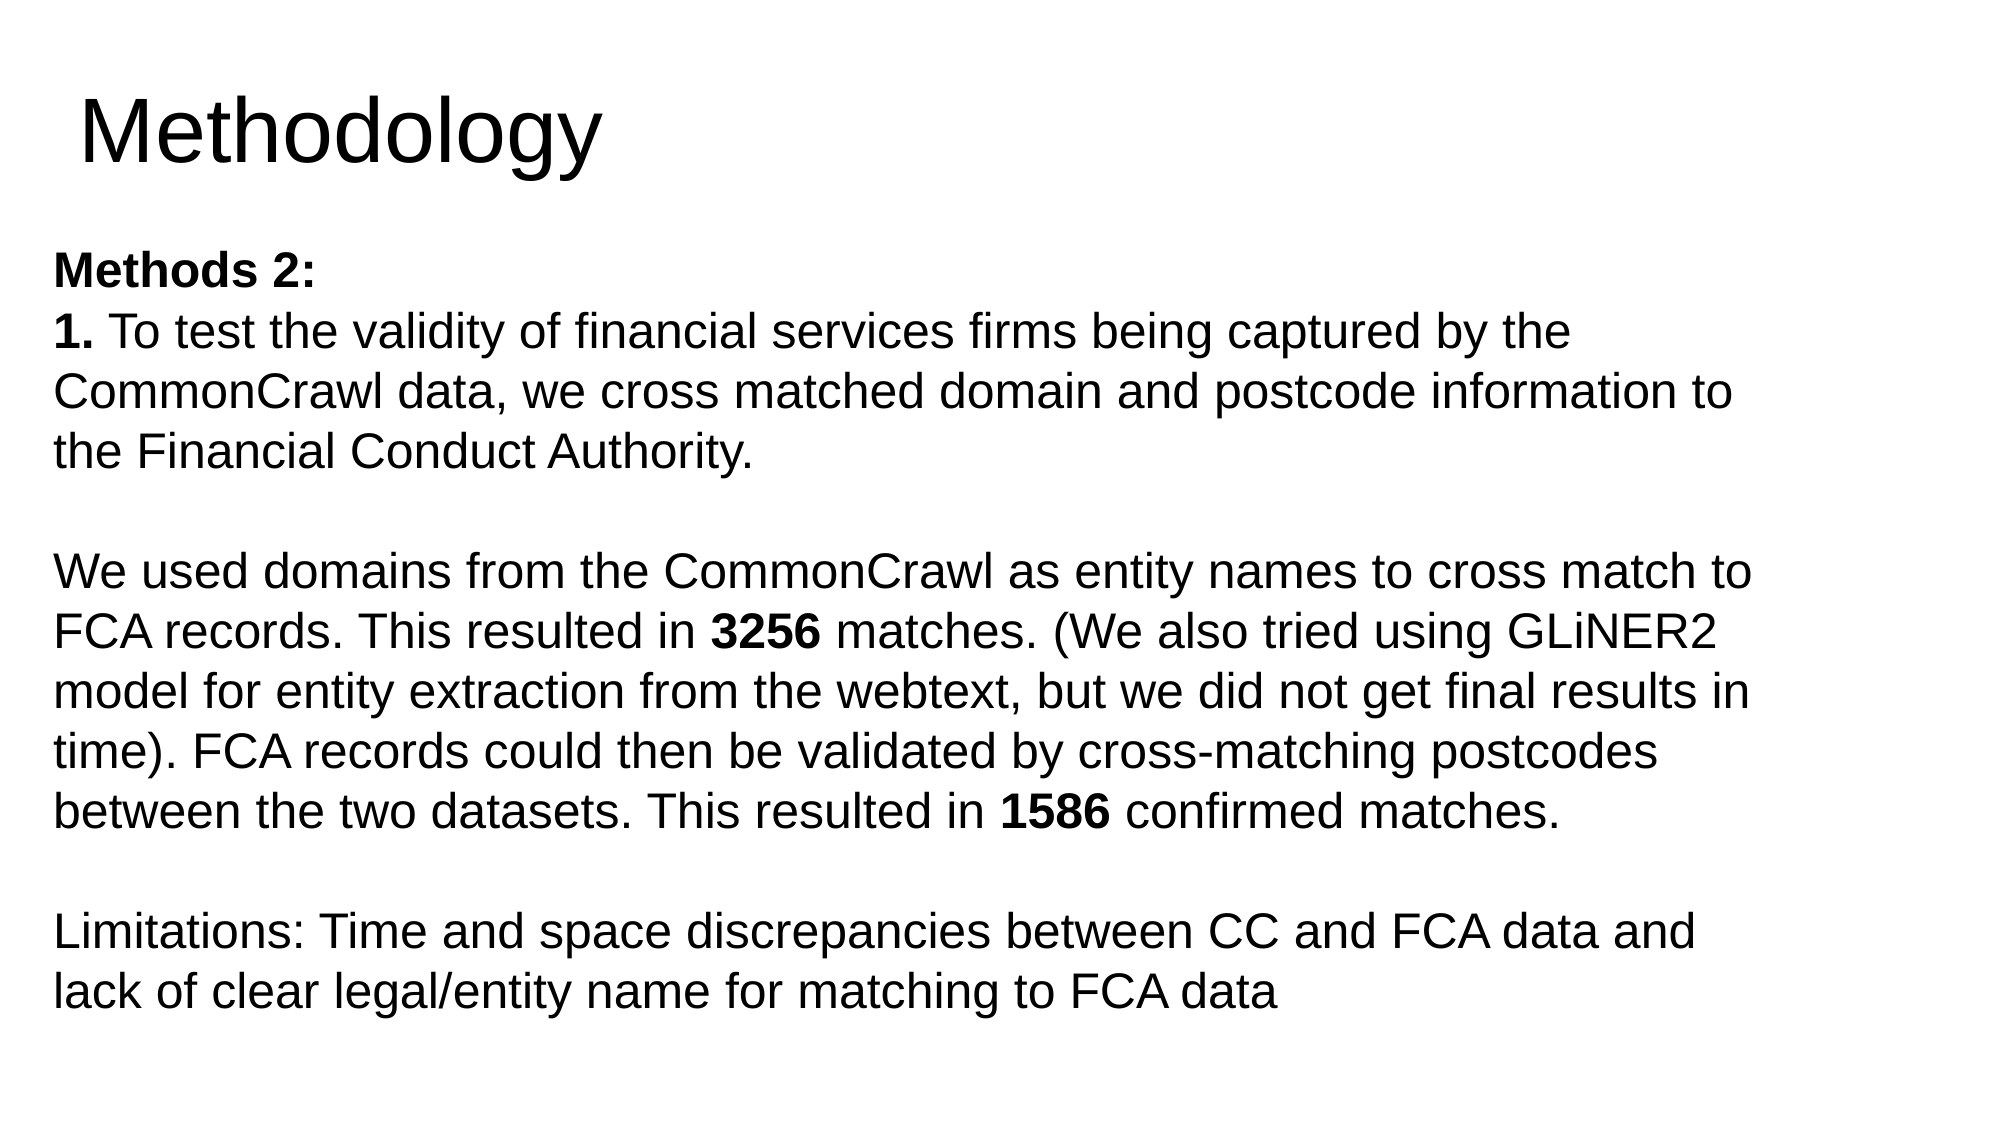

# Methodology
Methods 2:
1. To test the validity of financial services firms being captured by the CommonCrawl data, we cross matched domain and postcode information to the Financial Conduct Authority.

We used domains from the CommonCrawl as entity names to cross match to FCA records. This resulted in 3256 matches. (We also tried using GLiNER2 model for entity extraction from the webtext, but we did not get final results in time). FCA records could then be validated by cross-matching postcodes between the two datasets. This resulted in 1586 confirmed matches.

Limitations: Time and space discrepancies between CC and FCA data and lack of clear legal/entity name for matching to FCA data